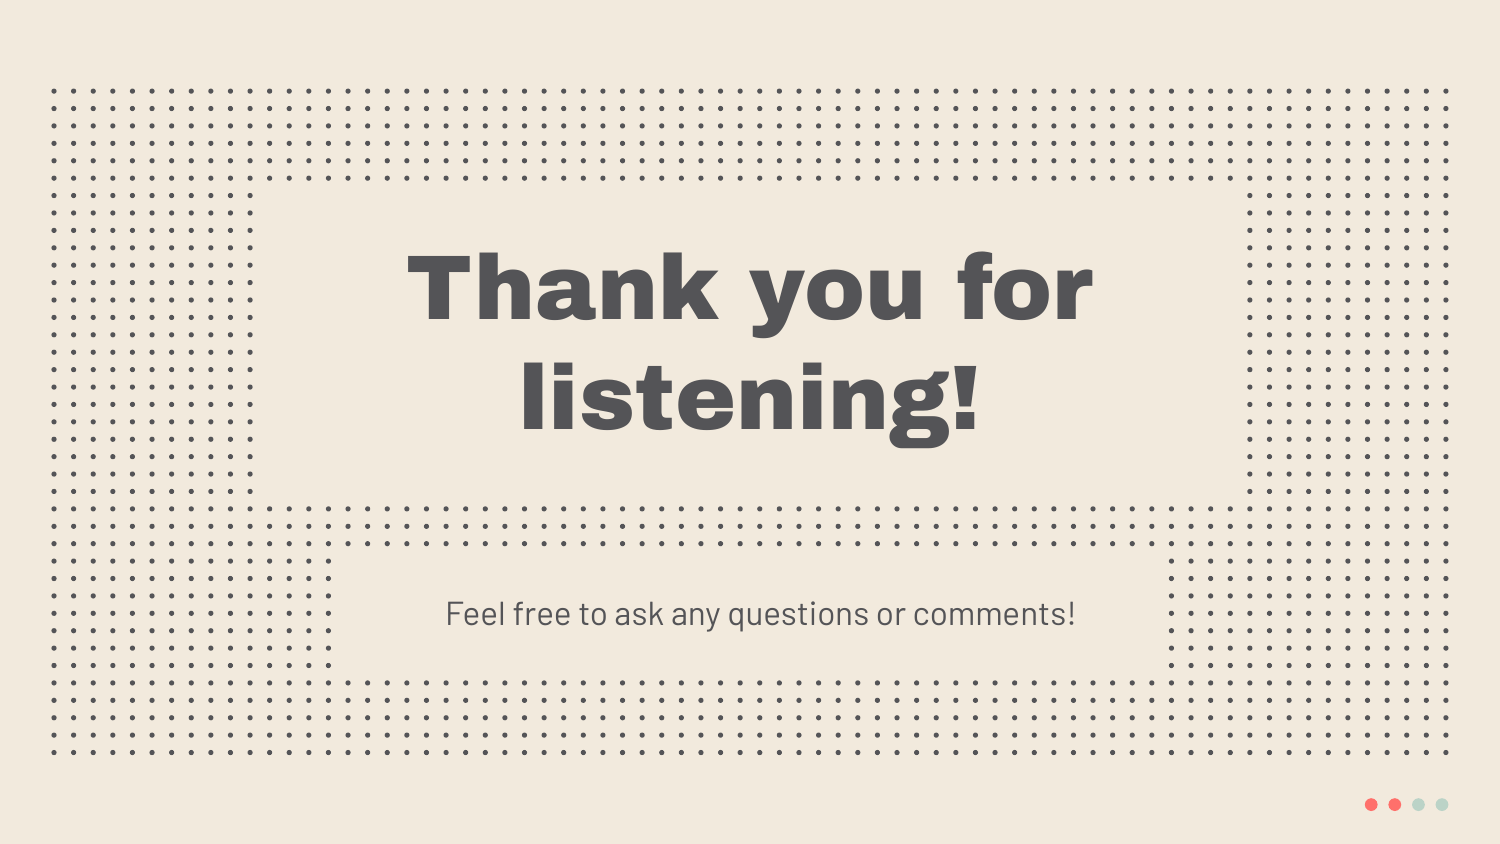

# Thank you for listening!
Feel free to ask any questions or comments!